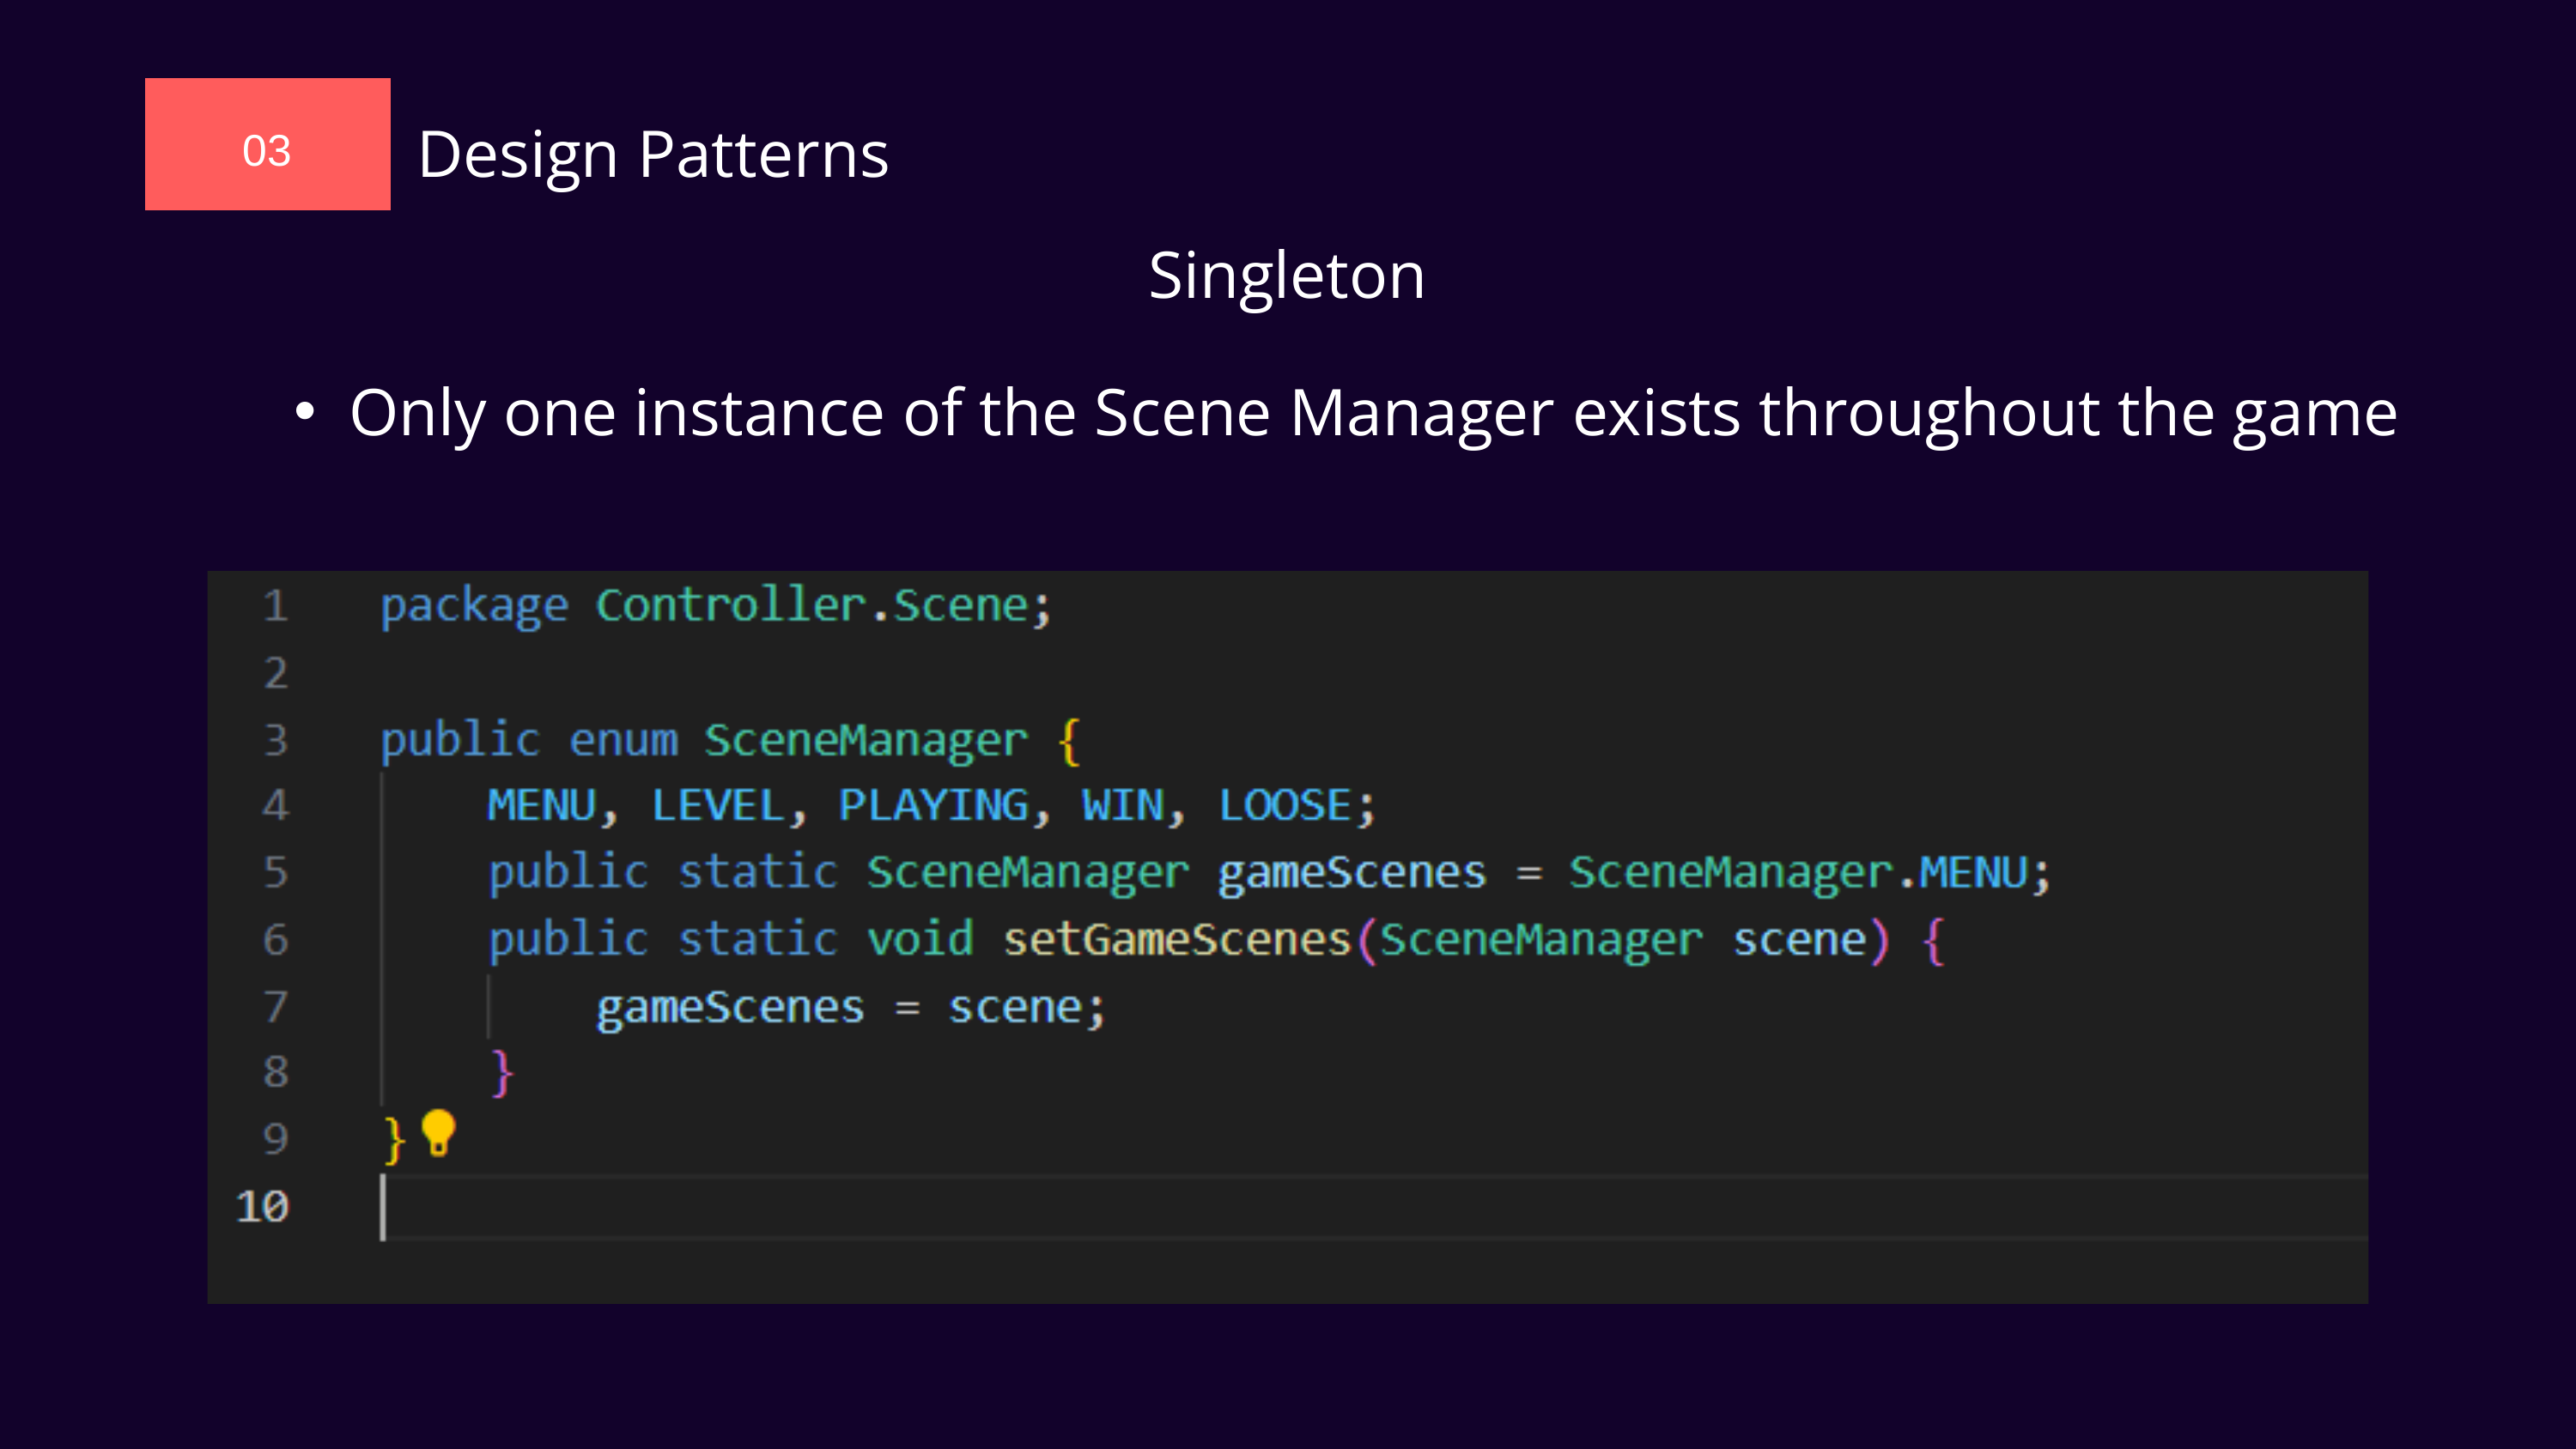

Design Patterns
03
Singleton
Only one instance of the Scene Manager exists throughout the game